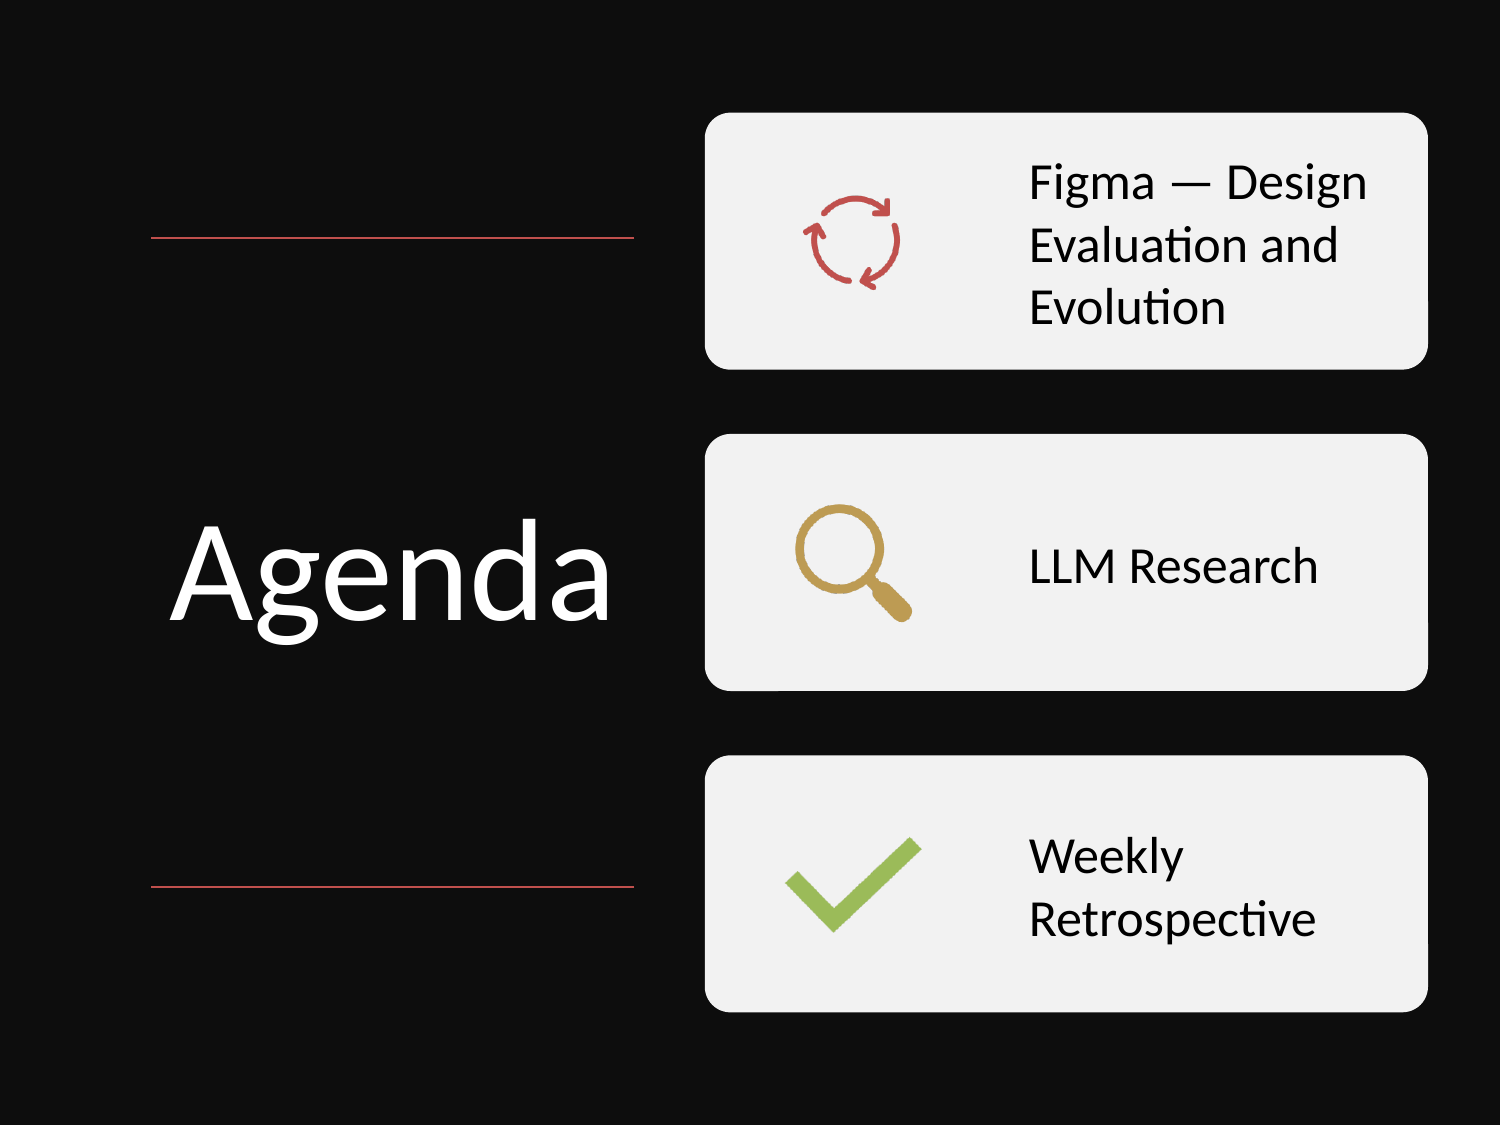

Figma — Design Evaluation and Evolution
LLM Research
Weekly Retrospective
# Agenda